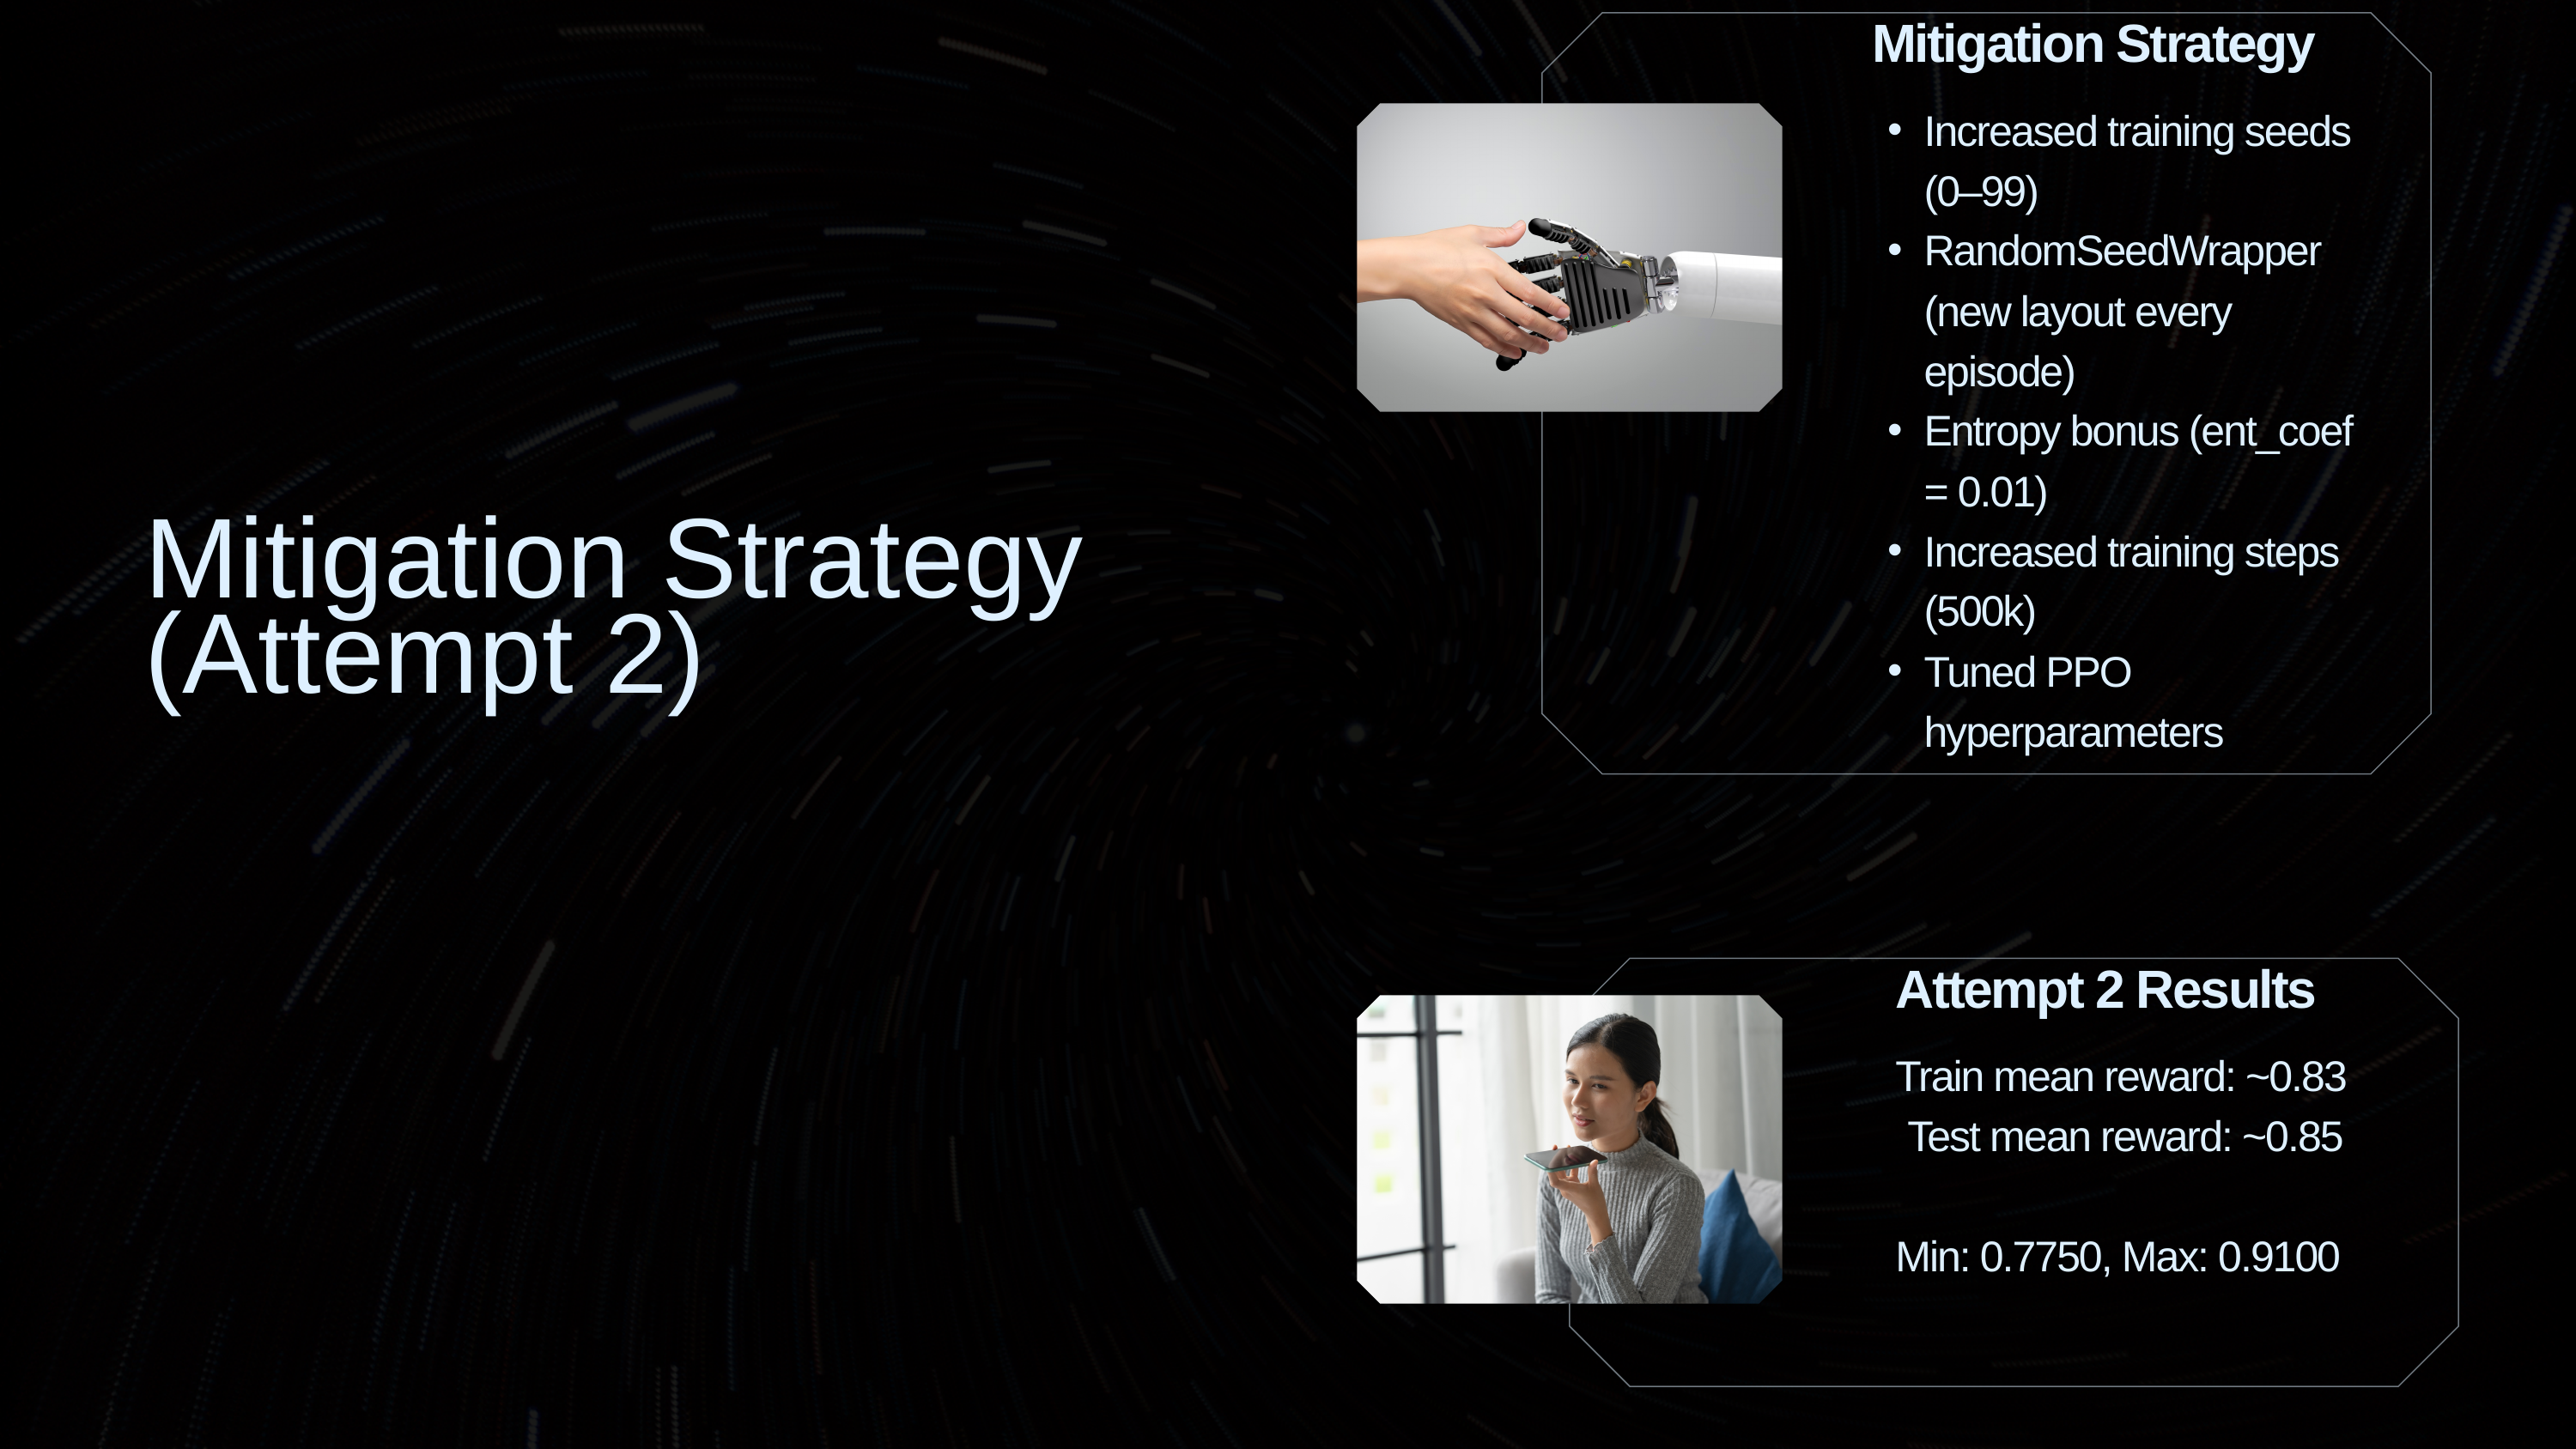

Mitigation Strategy

Increased training seeds (0–99)
RandomSeedWrapper (new layout every episode)
Entropy bonus (ent_coef = 0.01)
Increased training steps (500k)
Tuned PPO hyperparameters

Mitigation Strategy (Attempt 2)
Attempt 2 Results

Train mean reward: ~0.83
 Test mean reward: ~0.85

Min: 0.7750, Max: 0.9100